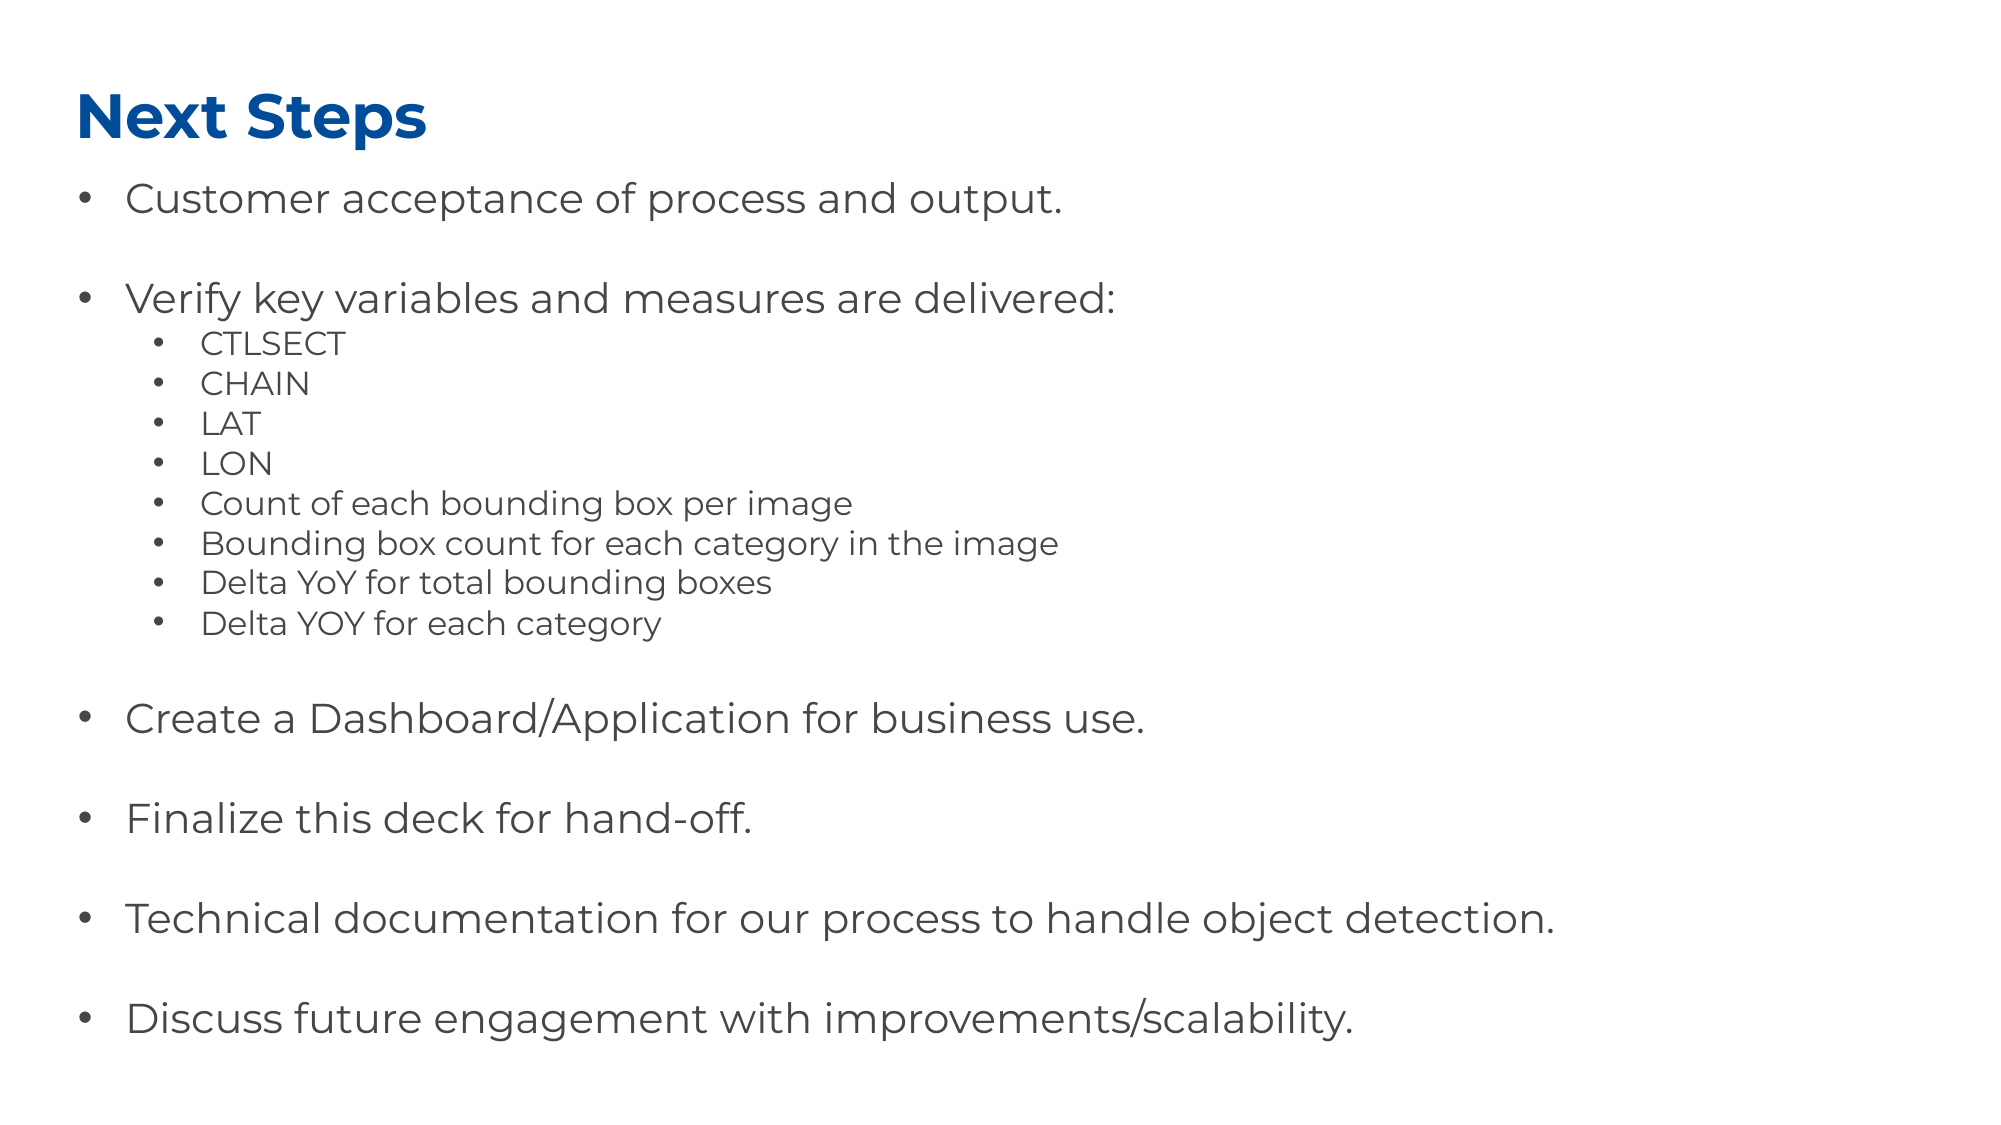

# Next Steps
Customer acceptance of process and output.

Verify key variables and measures are delivered:
CTLSECT
CHAIN
LAT
LON
Count of each bounding box per image
Bounding box count for each category in the image
Delta YoY for total bounding boxes
Delta YOY for each category

Create a Dashboard/Application for business use.

Finalize this deck for hand-off.

Technical documentation for our process to handle object detection.

Discuss future engagement with improvements/scalability.